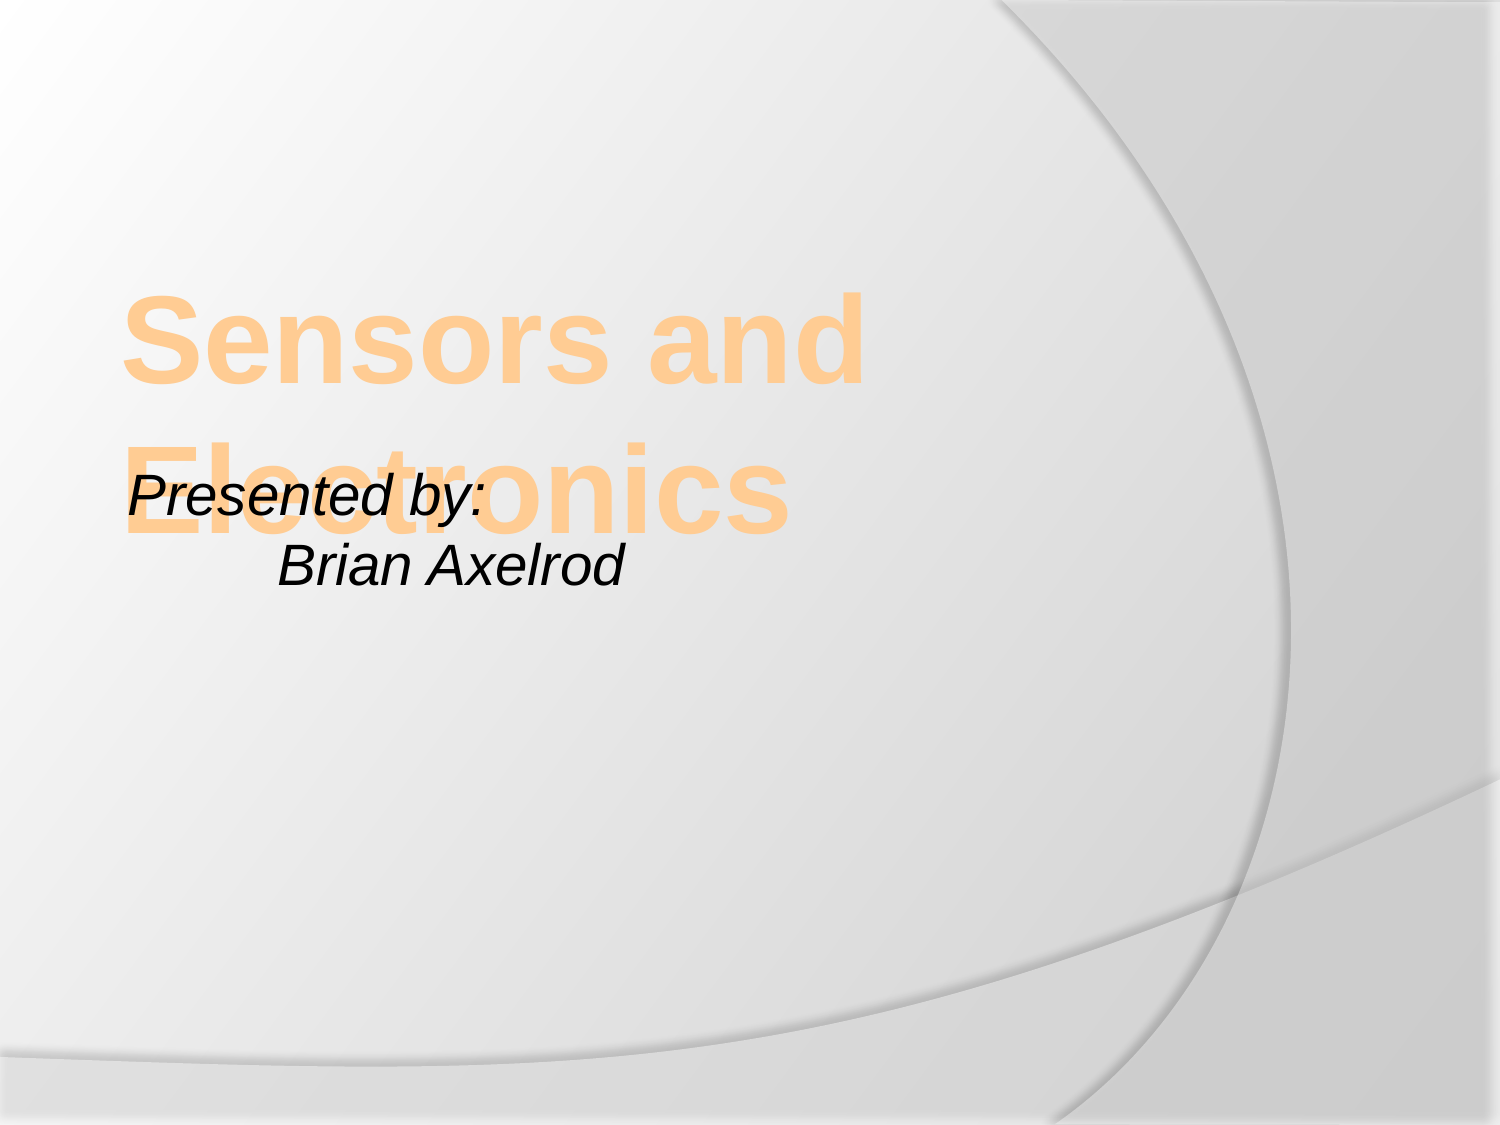

# Sensors and Electronics
Presented by:
	Brian Axelrod